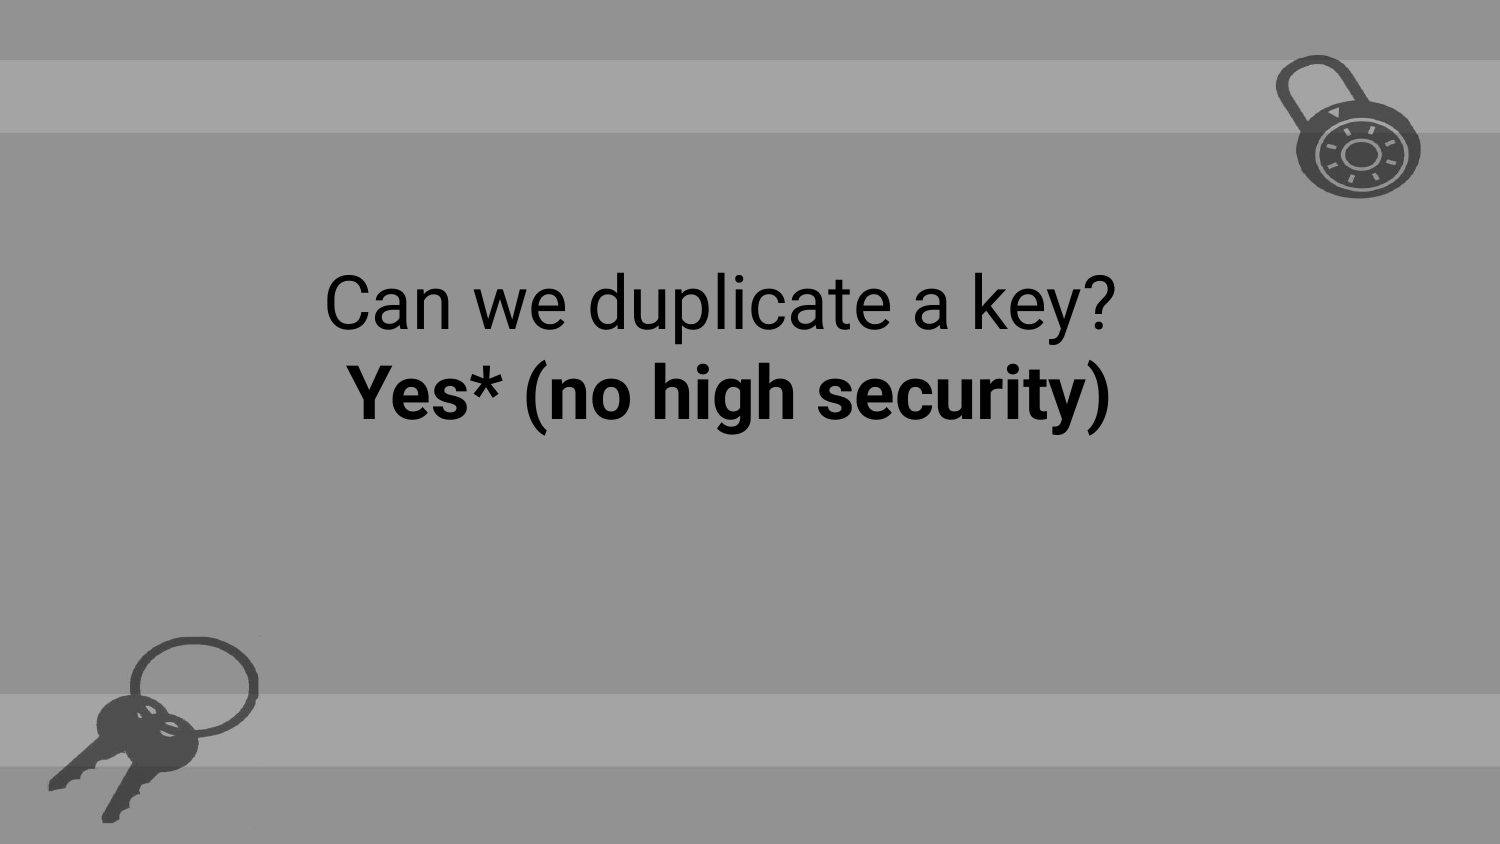

Can we duplicate a key?
Yes* (no high security)